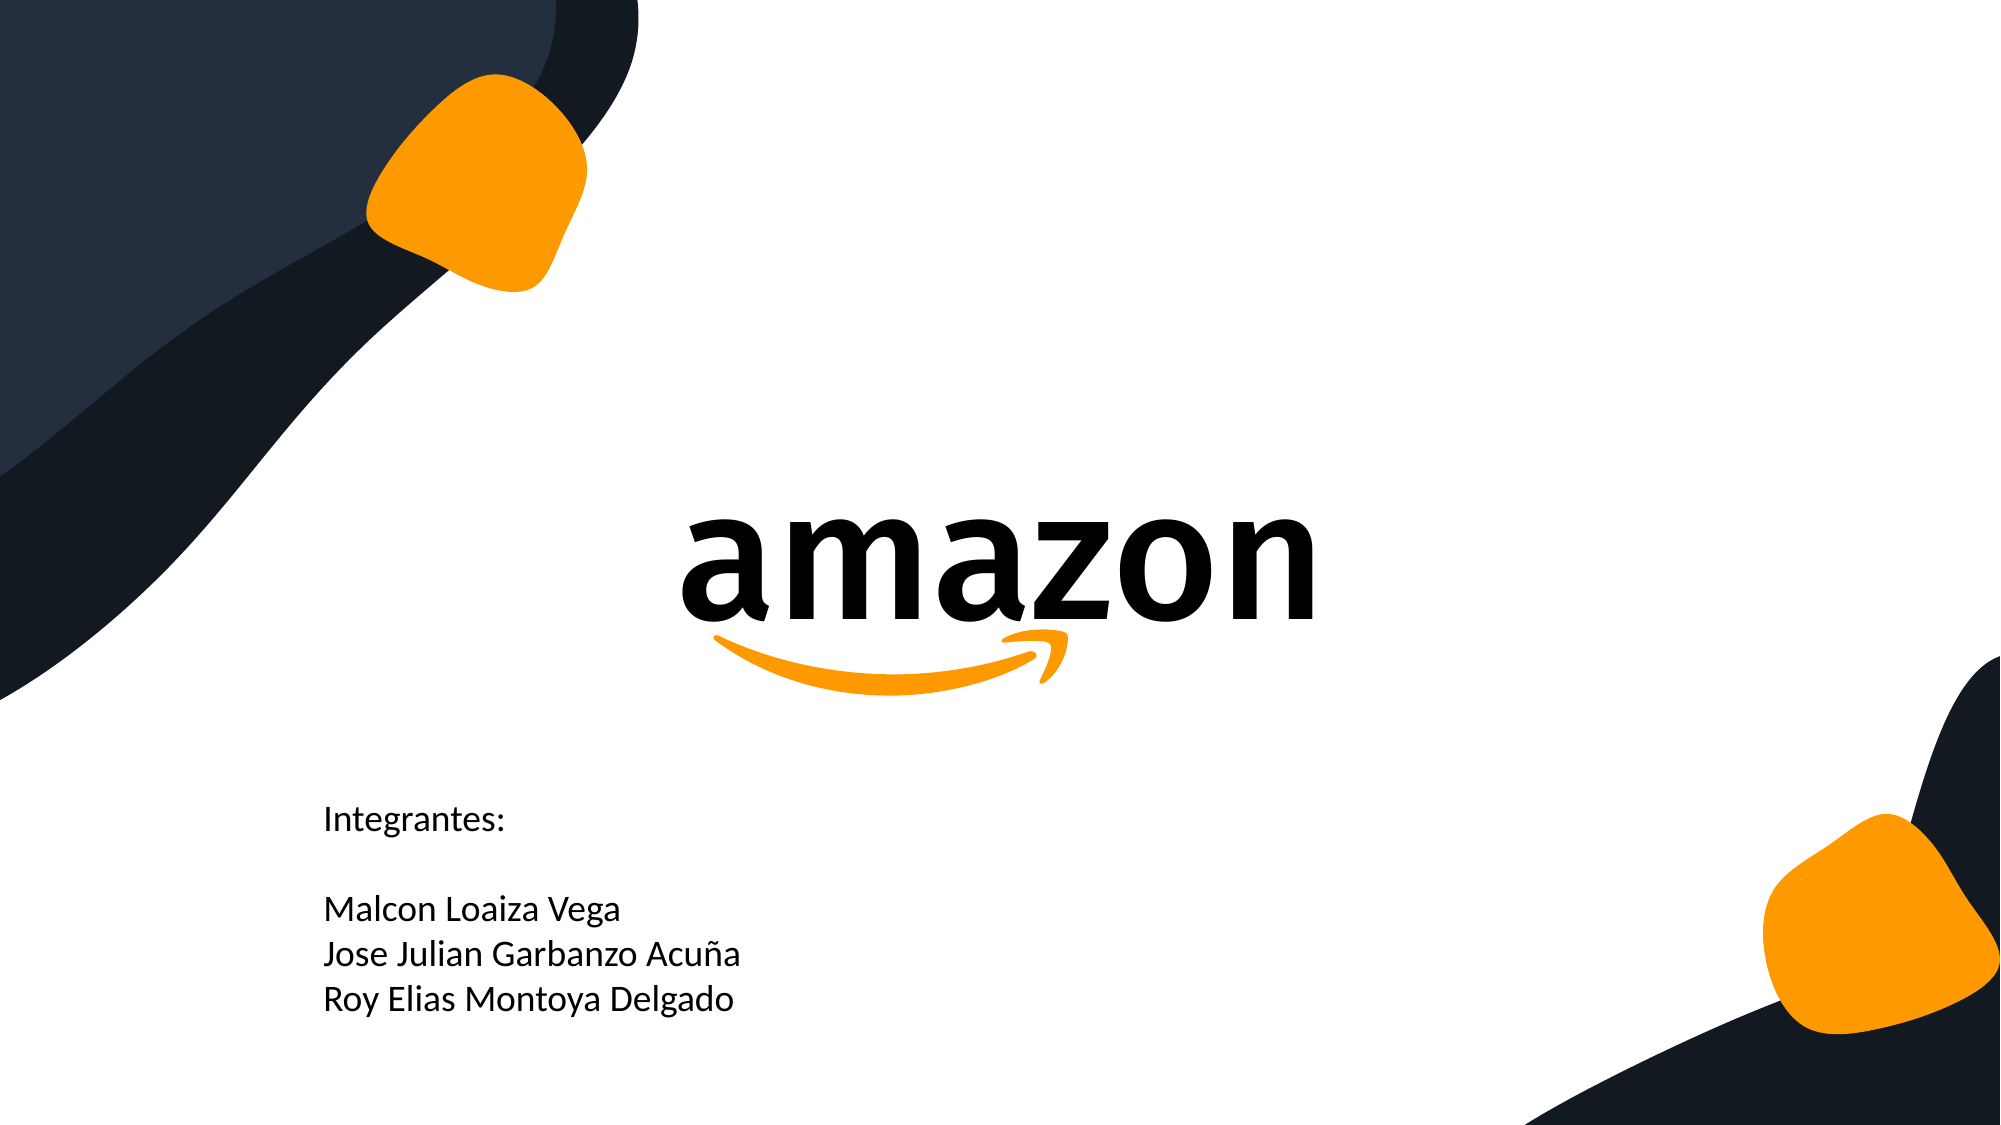

amazon

Integrantes:

Malcon Loaiza Vega
Jose Julian Garbanzo Acuña
Roy Elias Montoya Delgado